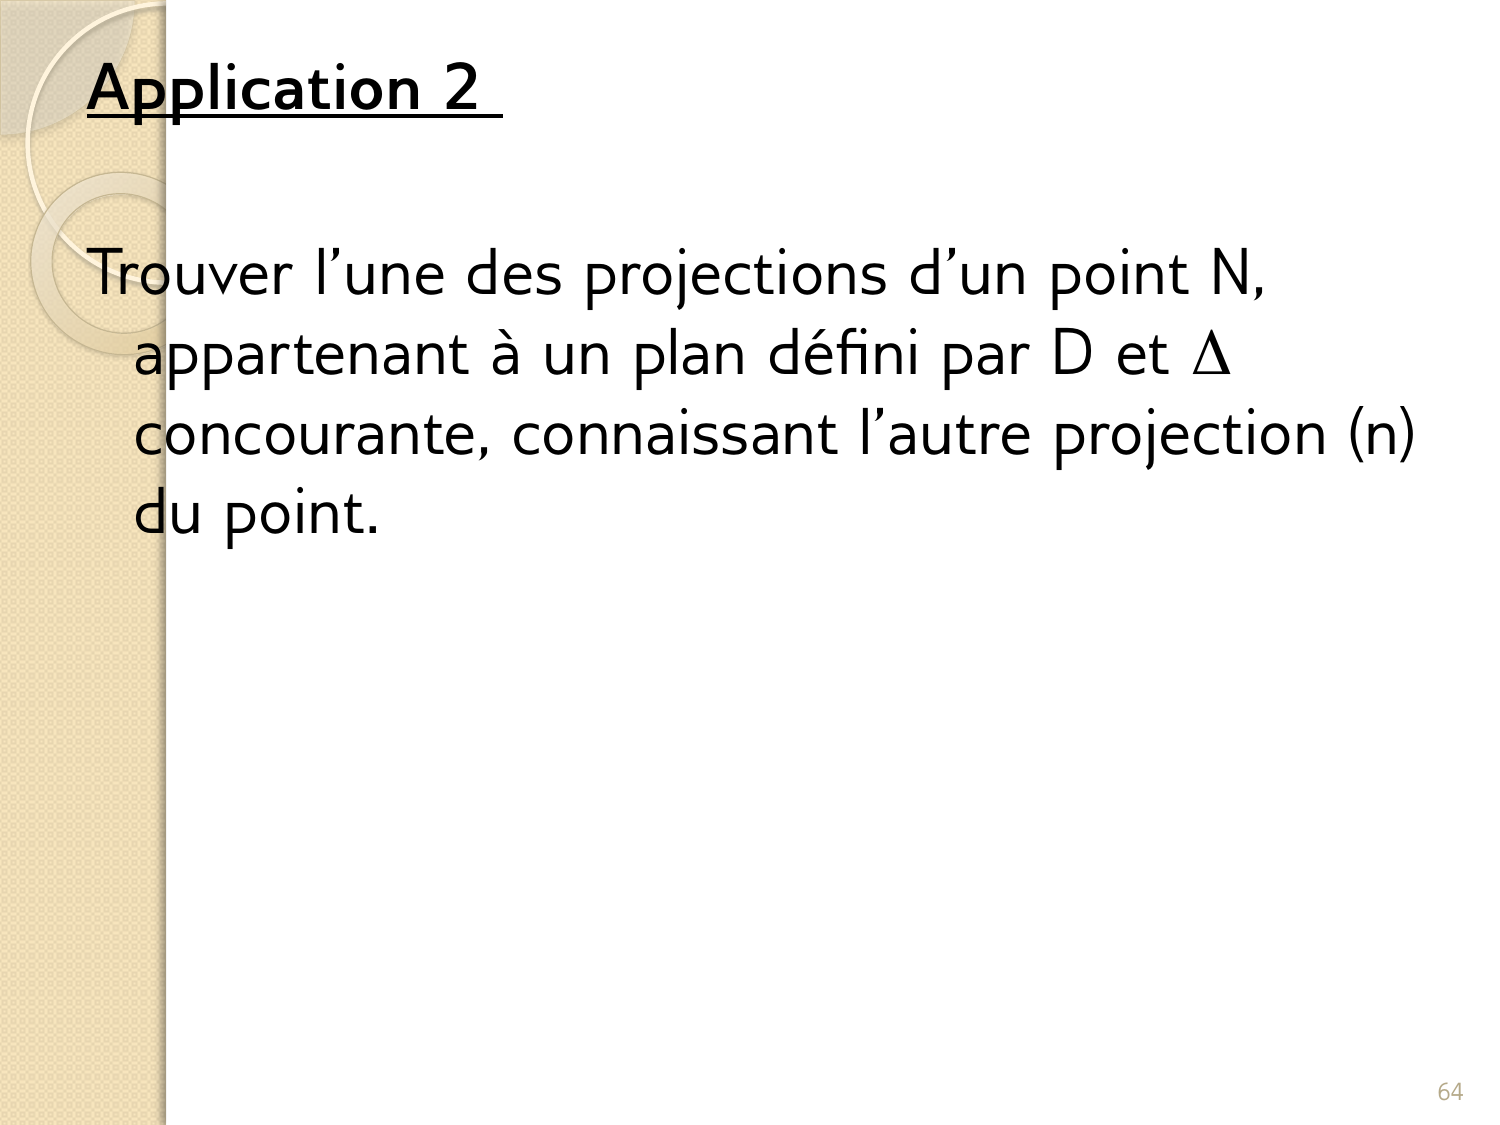

Application 2

Trouver l’une des projections d’un point N, appartenant à un plan défini par D et Δ concourante, connaissant l’autre projection (n) du point.

64